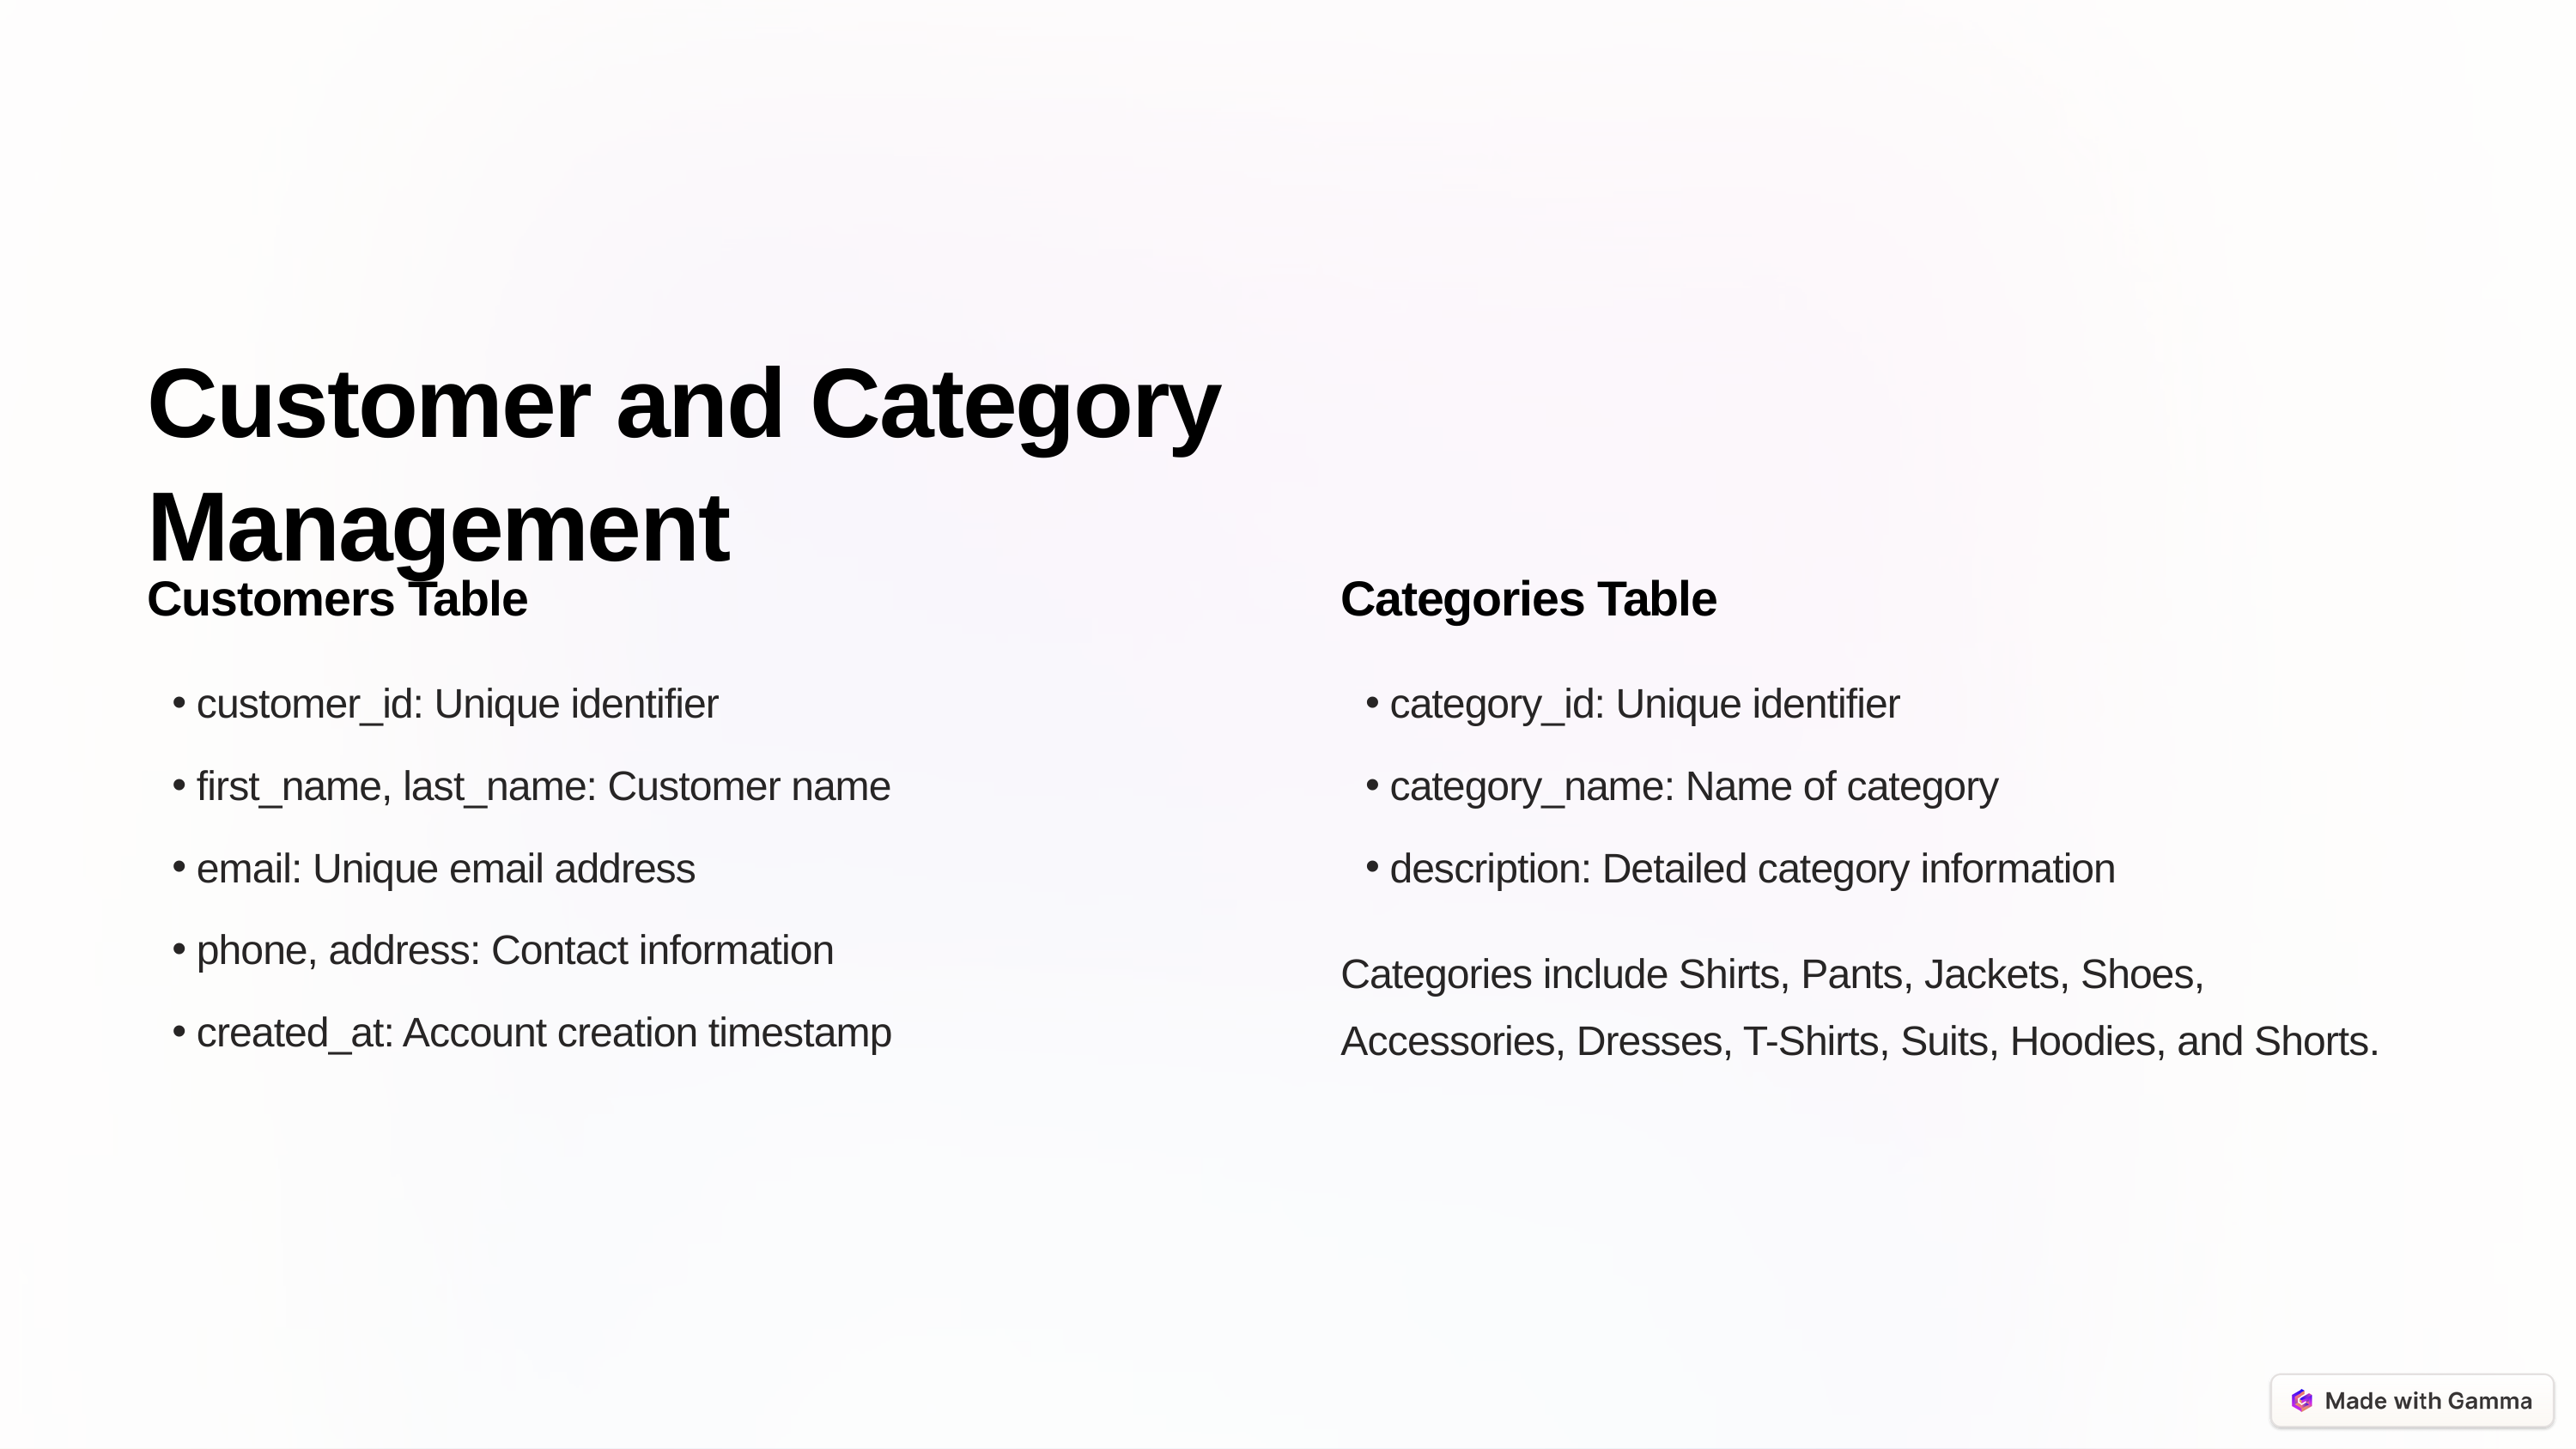

Customer and Category Management

Customers Table

Categories Table

customer_id: Unique identifier

category_id: Unique identifier

first_name, last_name: Customer name

category_name: Name of category

email: Unique email address

description: Detailed category information

phone, address: Contact information

Categories include Shirts, Pants, Jackets, Shoes, Accessories, Dresses, T-Shirts, Suits, Hoodies, and Shorts.

created_at: Account creation timestamp